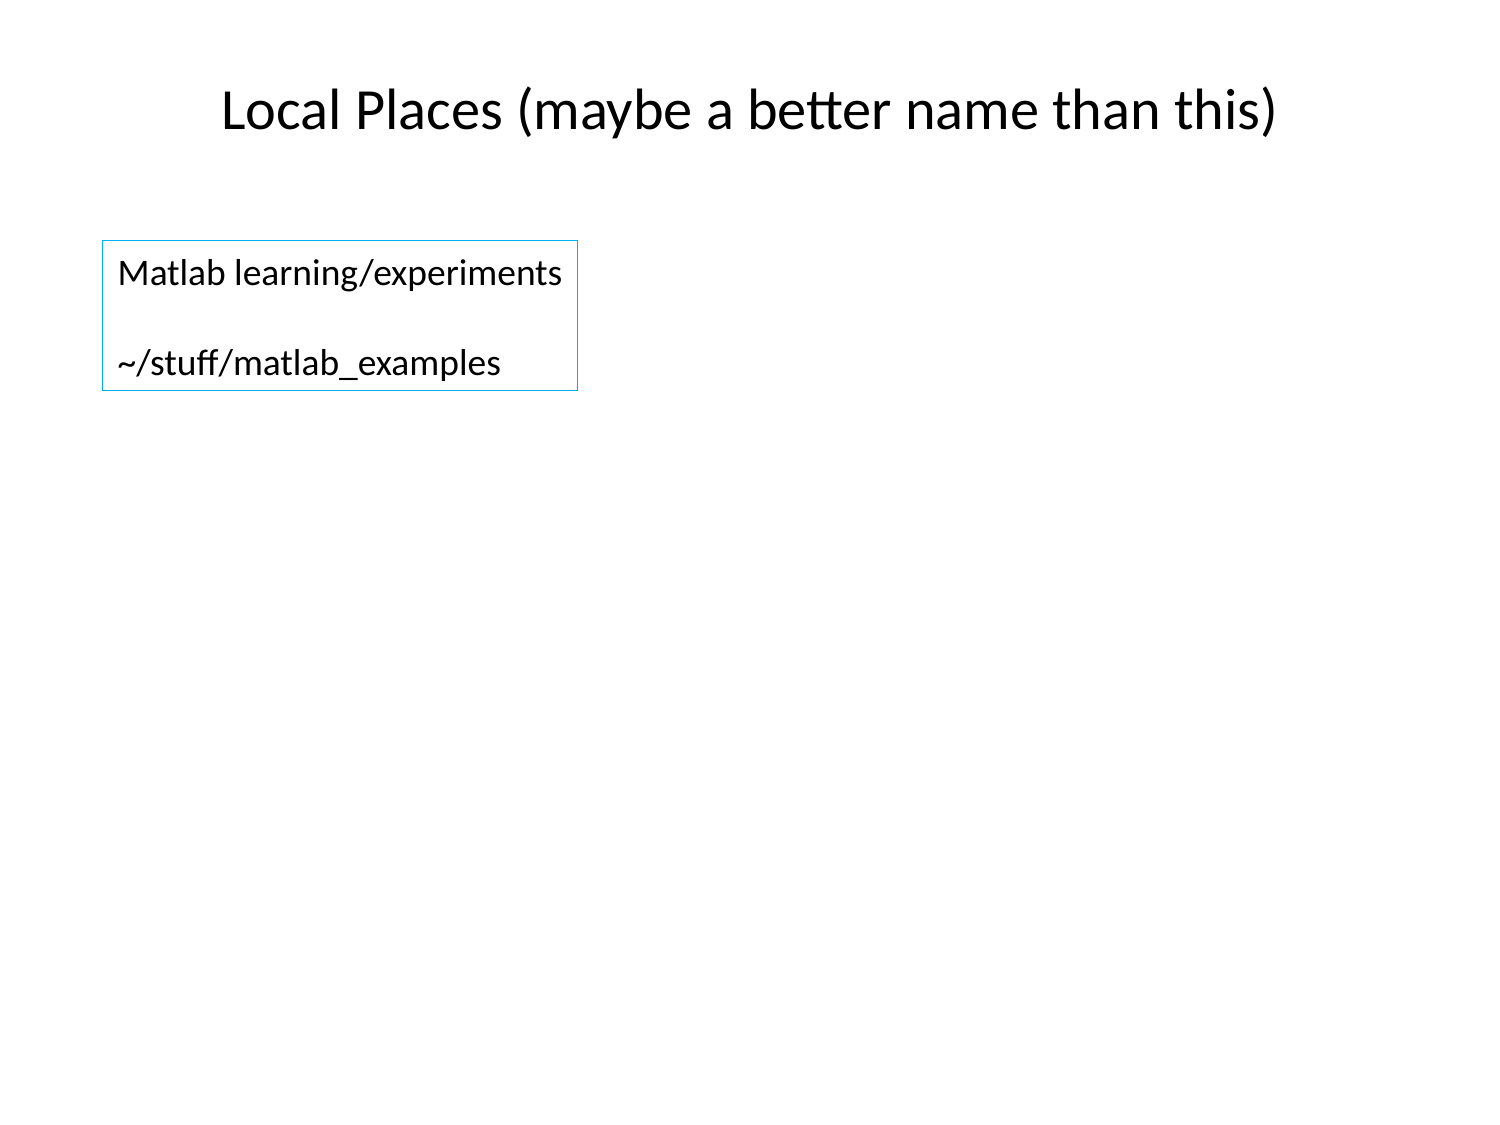

# Local Places (maybe a better name than this)
Matlab learning/experiments

~/stuff/matlab_examples